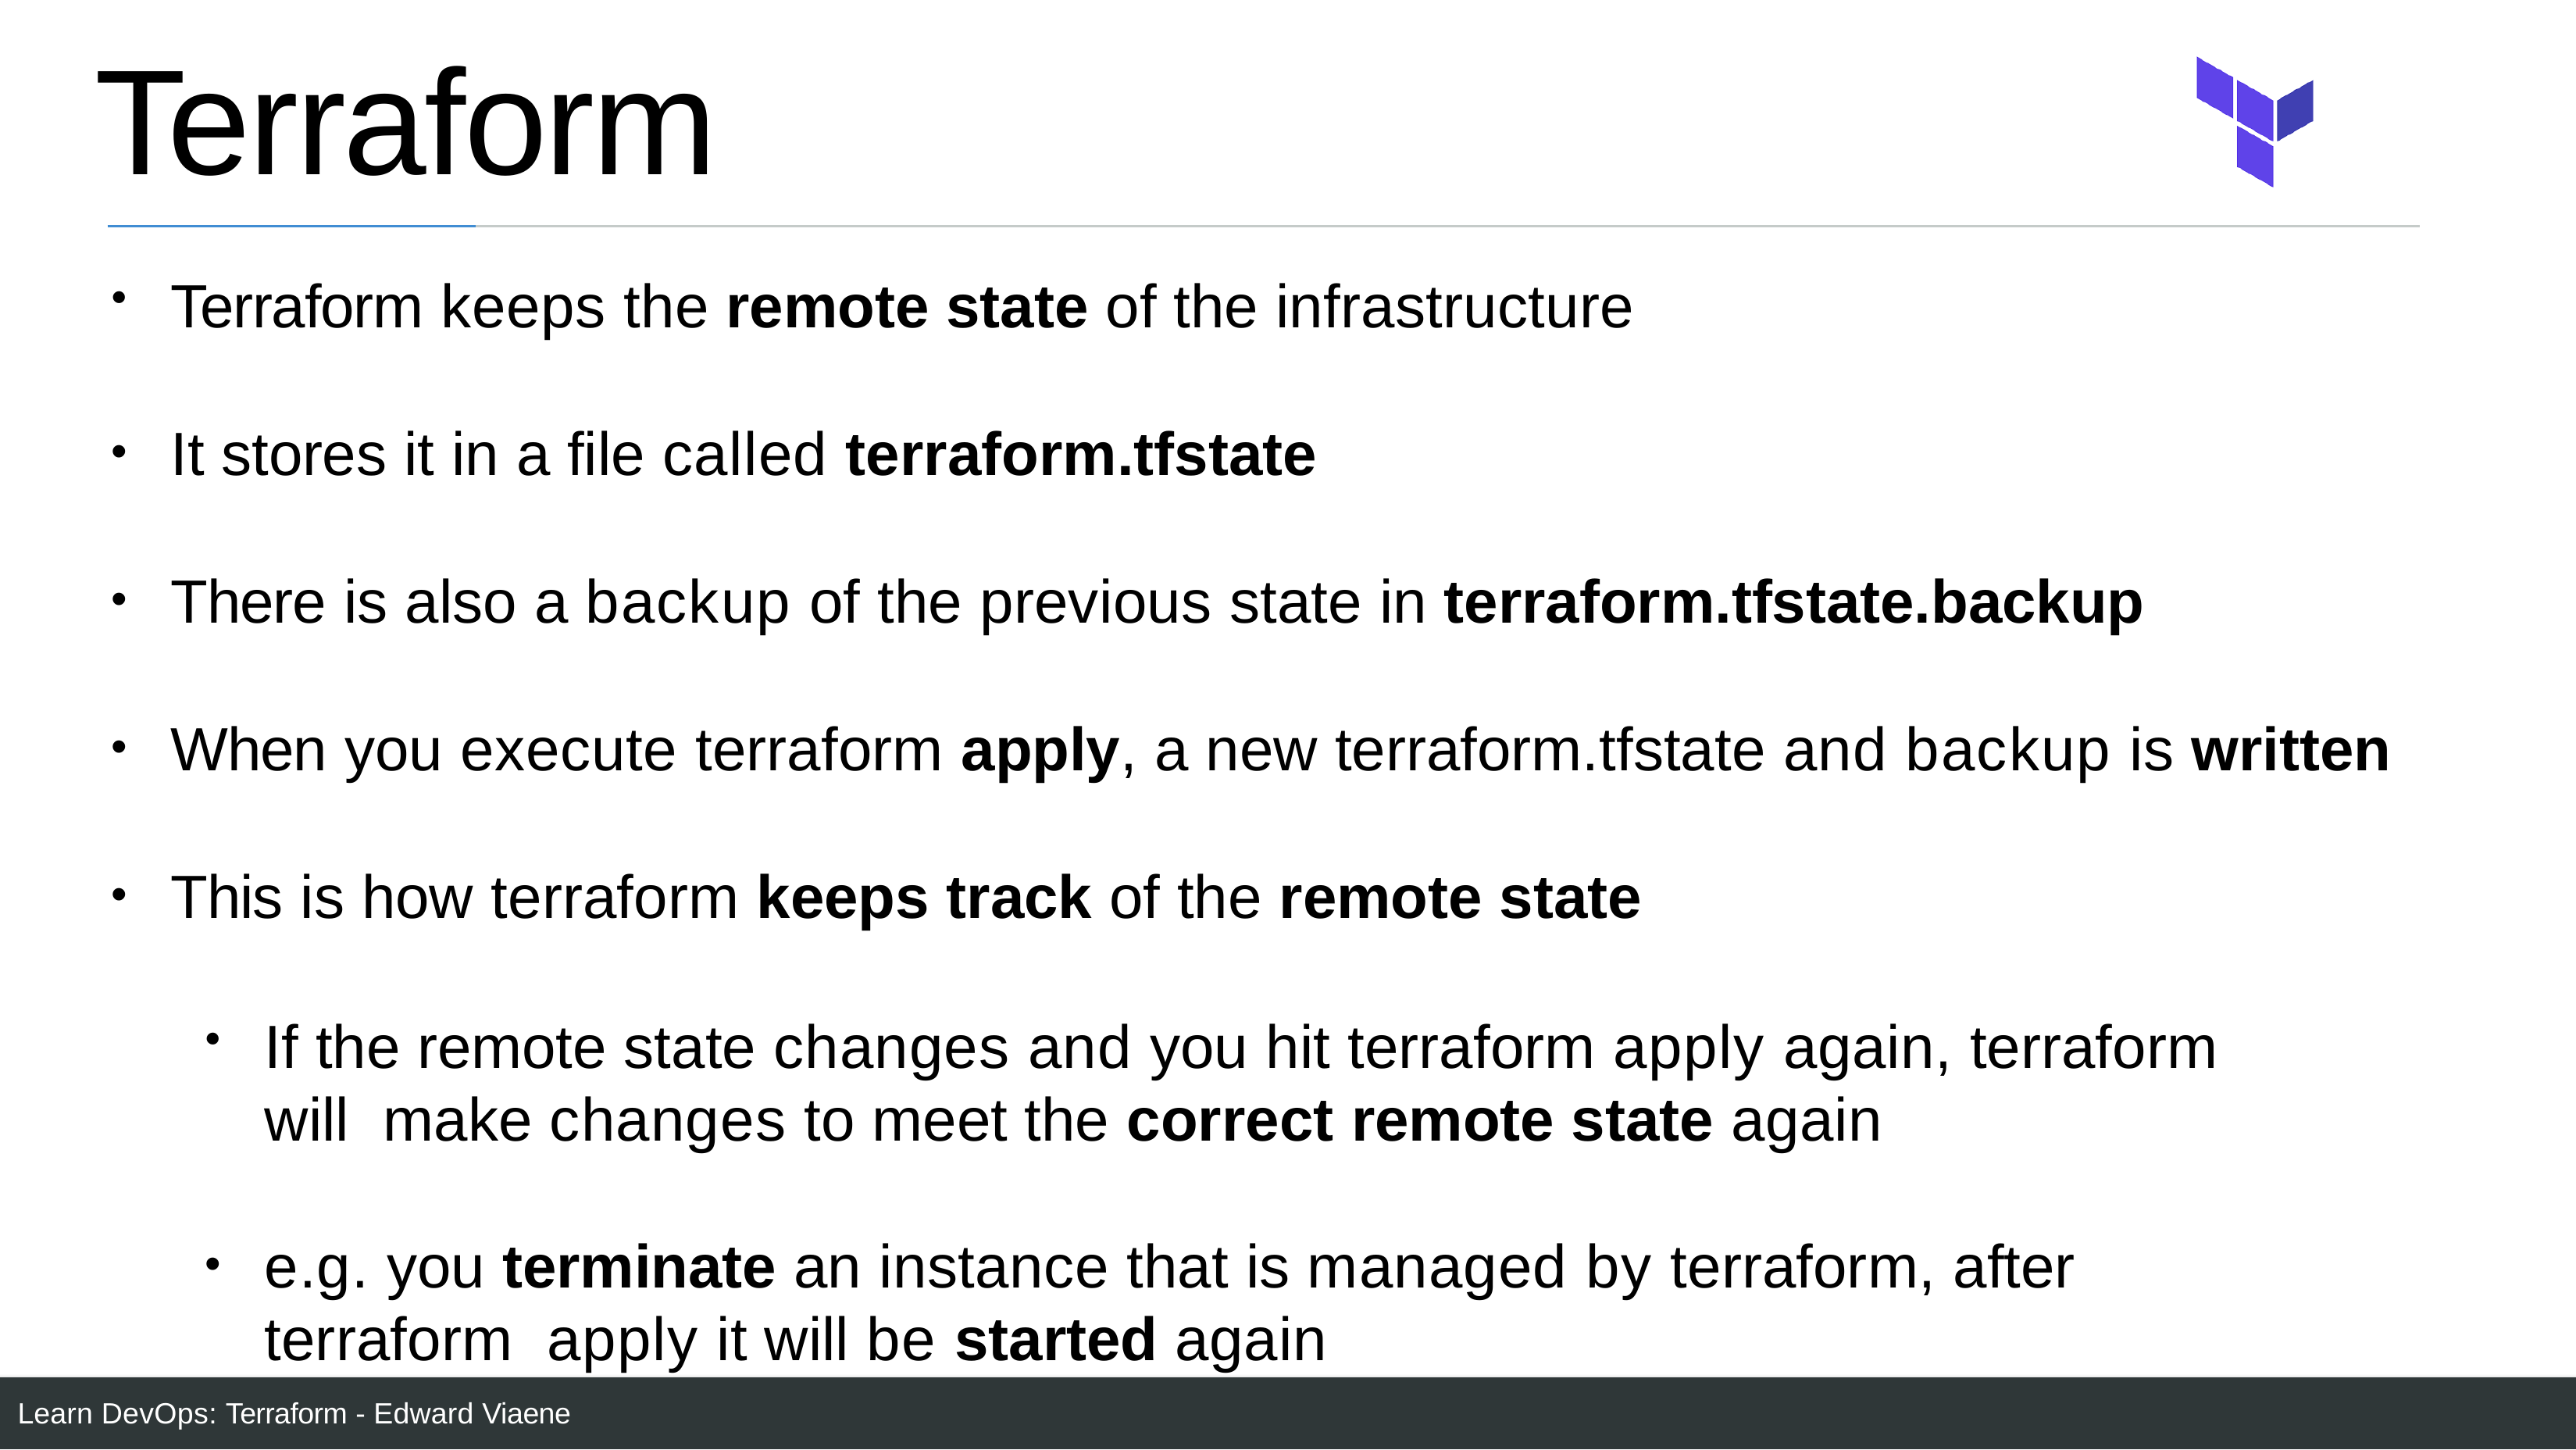

# Terraform
Terraform keeps the remote state of the infrastructure

It stores it in a file called terraform.tfstate

There is also a backup of the previous state in terraform.tfstate.backup

When you execute terraform apply, a new terraform.tfstate and backup is written

This is how terraform keeps track of the remote state

If the remote state changes and you hit terraform apply again, terraform will  make changes to meet the correct remote state again

e.g. you terminate an instance that is managed by terraform, after terraform  apply it will be started again
Learn DevOps: Terraform - Edward Viaene